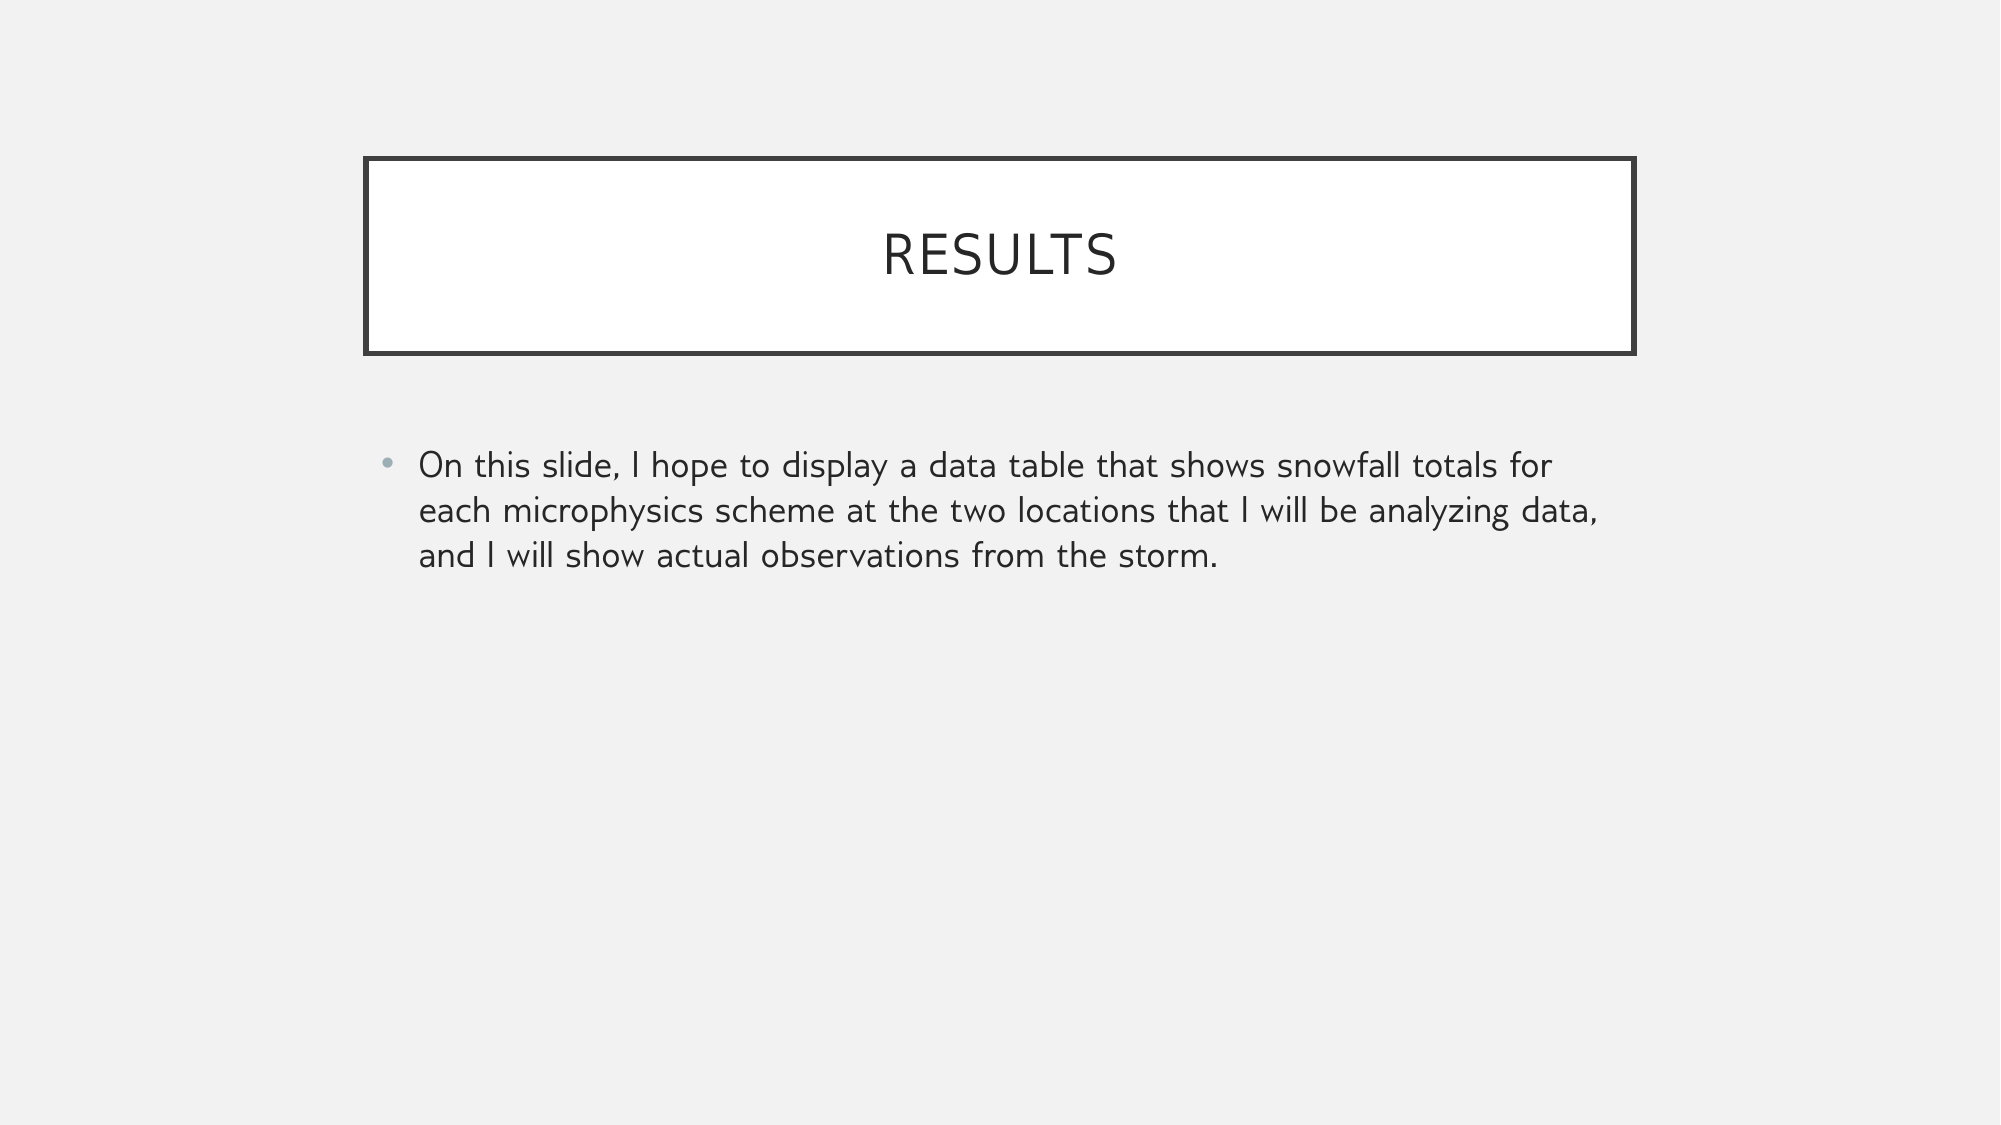

# Results
On this slide, I hope to display a data table that shows snowfall totals for each microphysics scheme at the two locations that I will be analyzing data, and I will show actual observations from the storm.